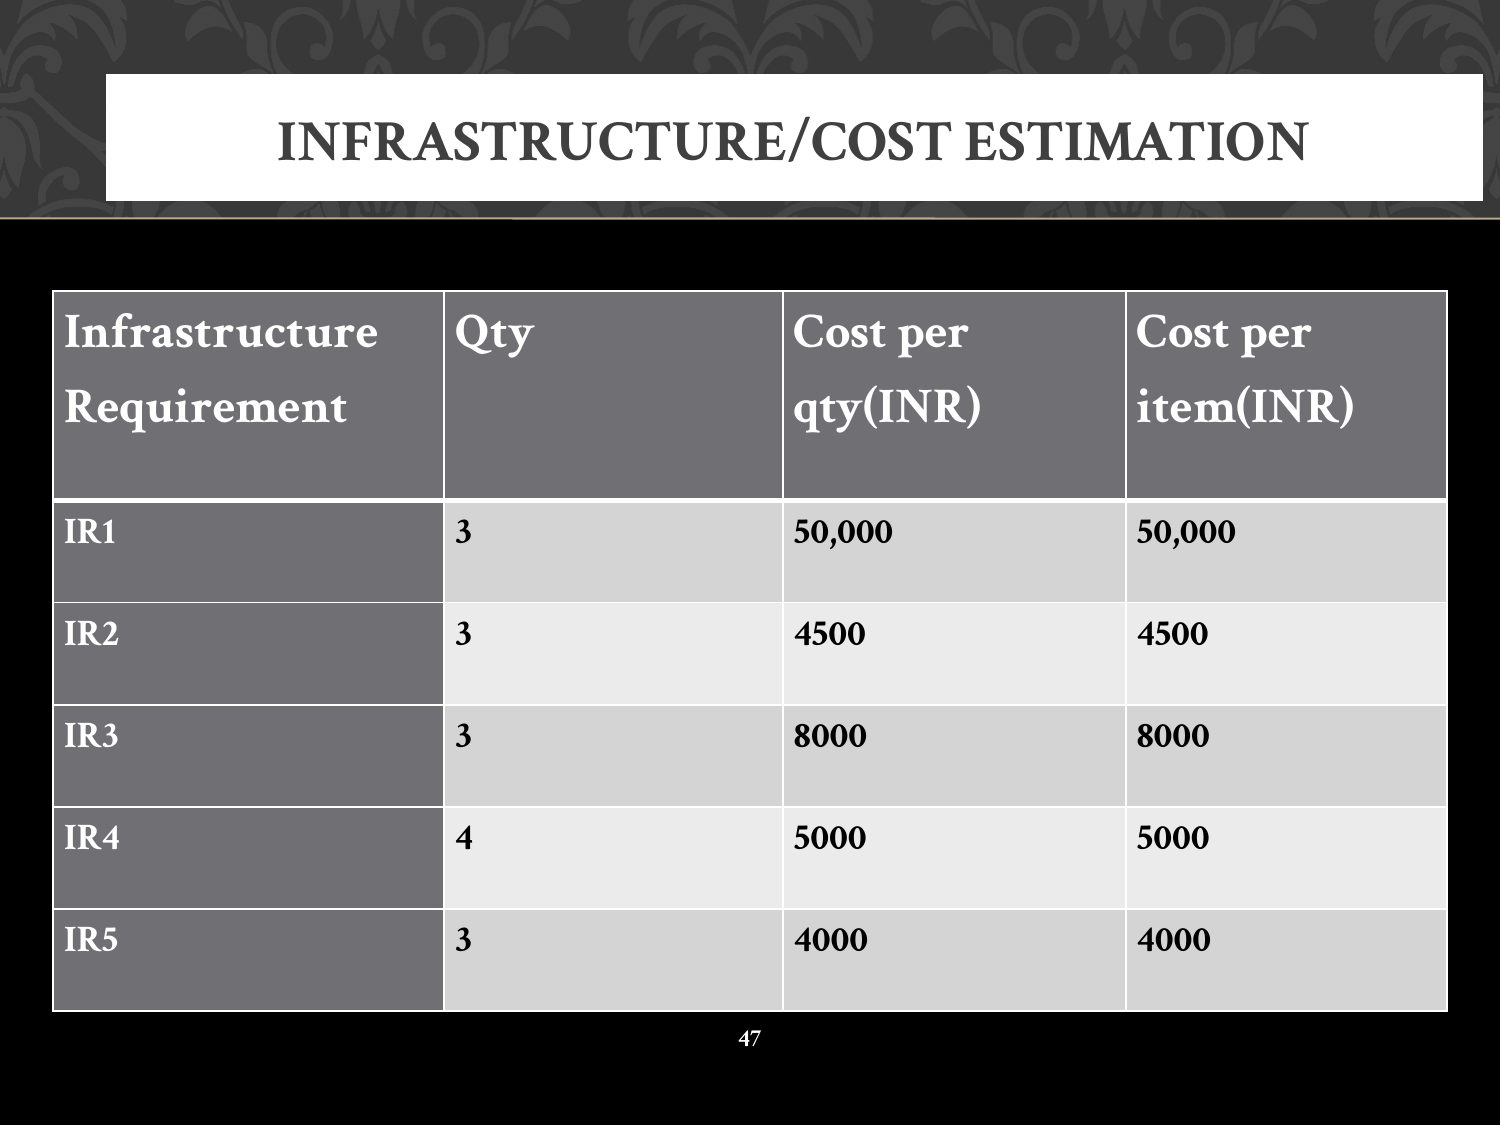

# INFRASTRUCTURE/COST ESTIMATION
| Infrastructure Requirement | Qty | Cost per qty(INR) | Cost per item(INR) |
| --- | --- | --- | --- |
| IR1 | 3 | 50,000 | 50,000 |
| IR2 | 3 | 4500 | 4500 |
| IR3 | 3 | 8000 | 8000 |
| IR4 | 4 | 5000 | 5000 |
| IR5 | 3 | 4000 | 4000 |
47